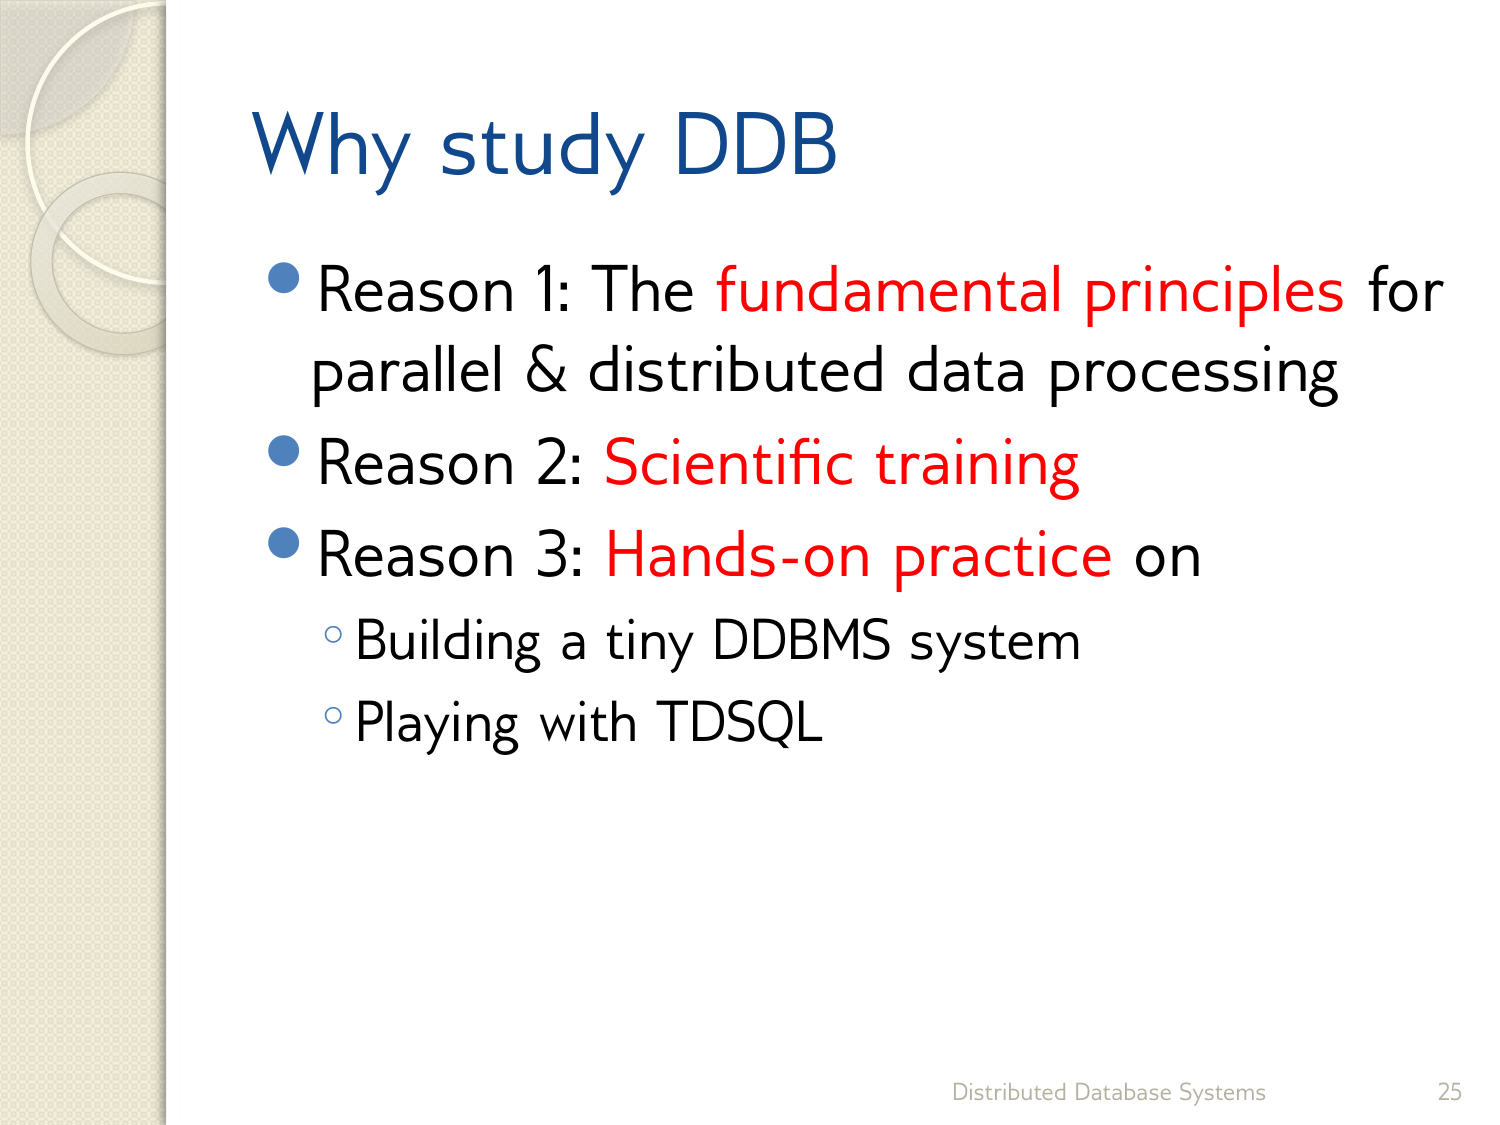

# Why study DDB
Reason 1: The fundamental principles for parallel & distributed data processing
Reason 2: Scientific training
Reason 3: Hands-on practice on
Building a tiny DDBMS system
Playing with TDSQL
Distributed Database Systems
25